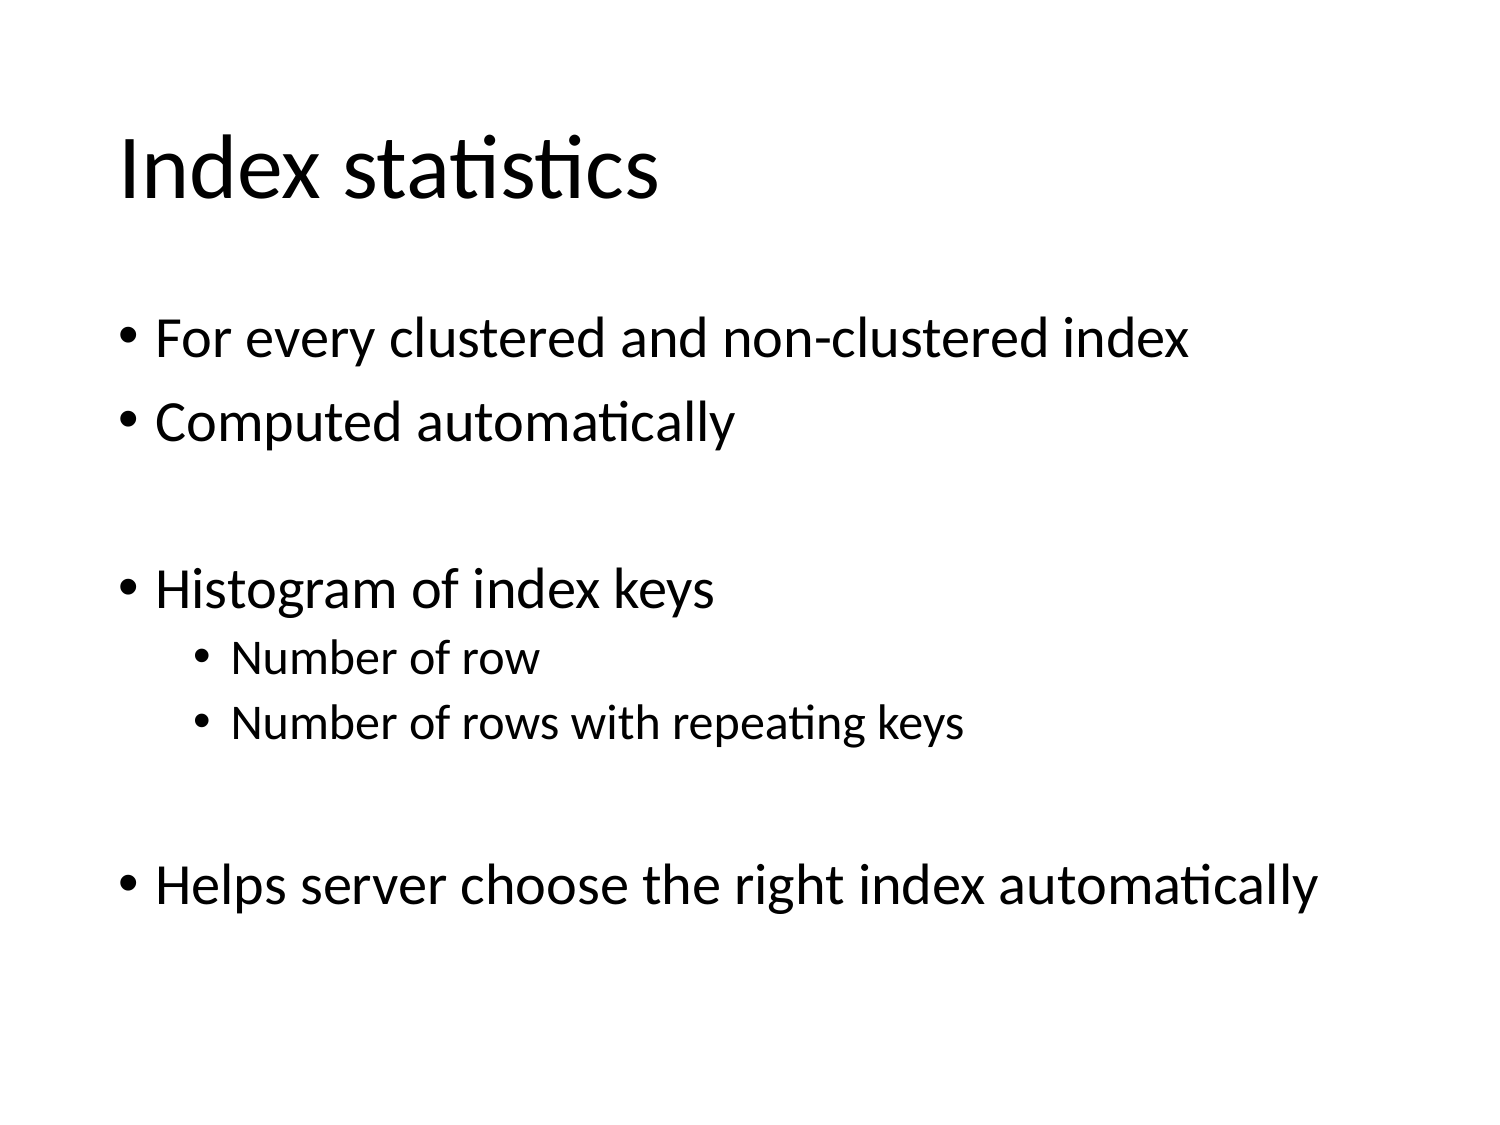

# Index statistics
For every clustered and non-clustered index
Computed automatically

Histogram of index keys
Number of row
Number of rows with repeating keys

Helps server choose the right index automatically